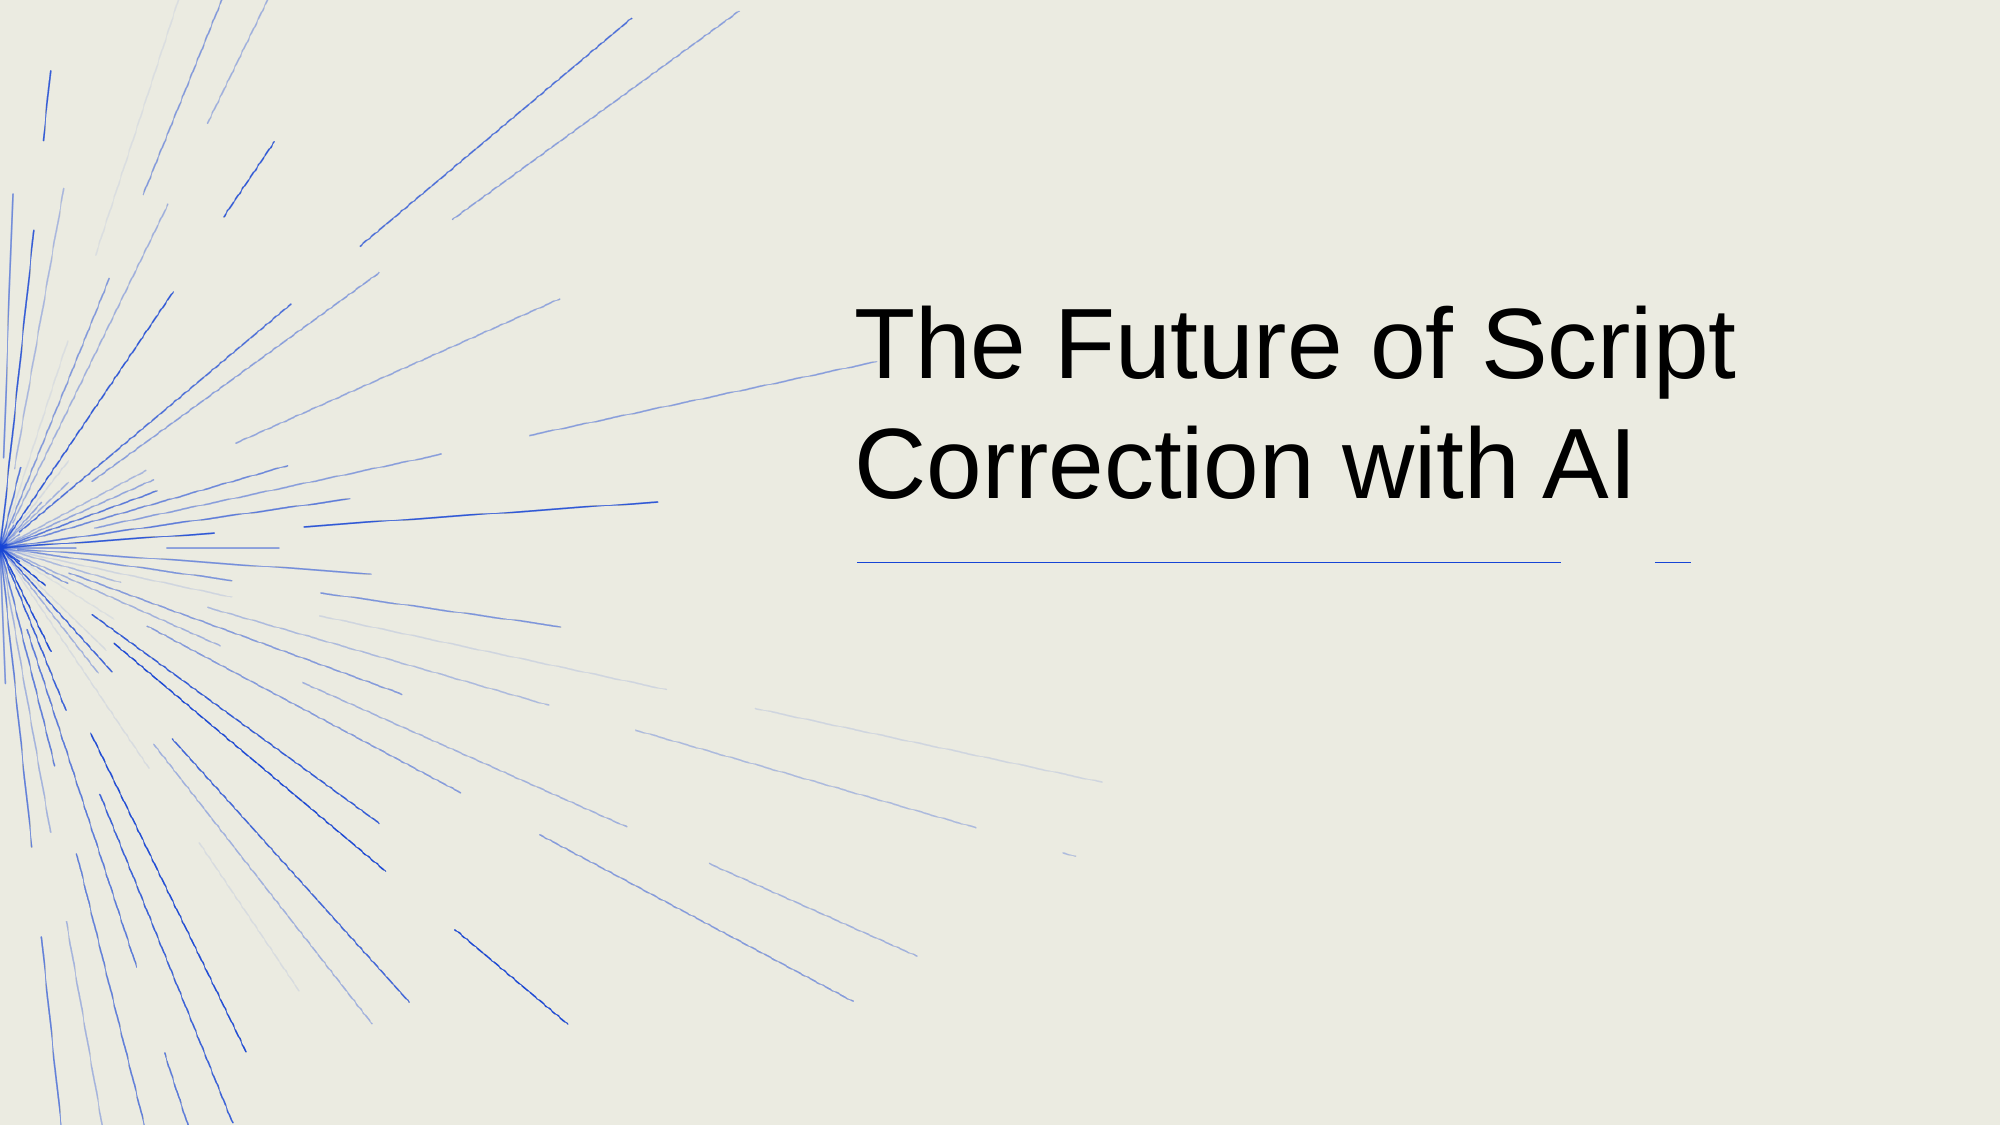

# The Future of Script Correction with AI